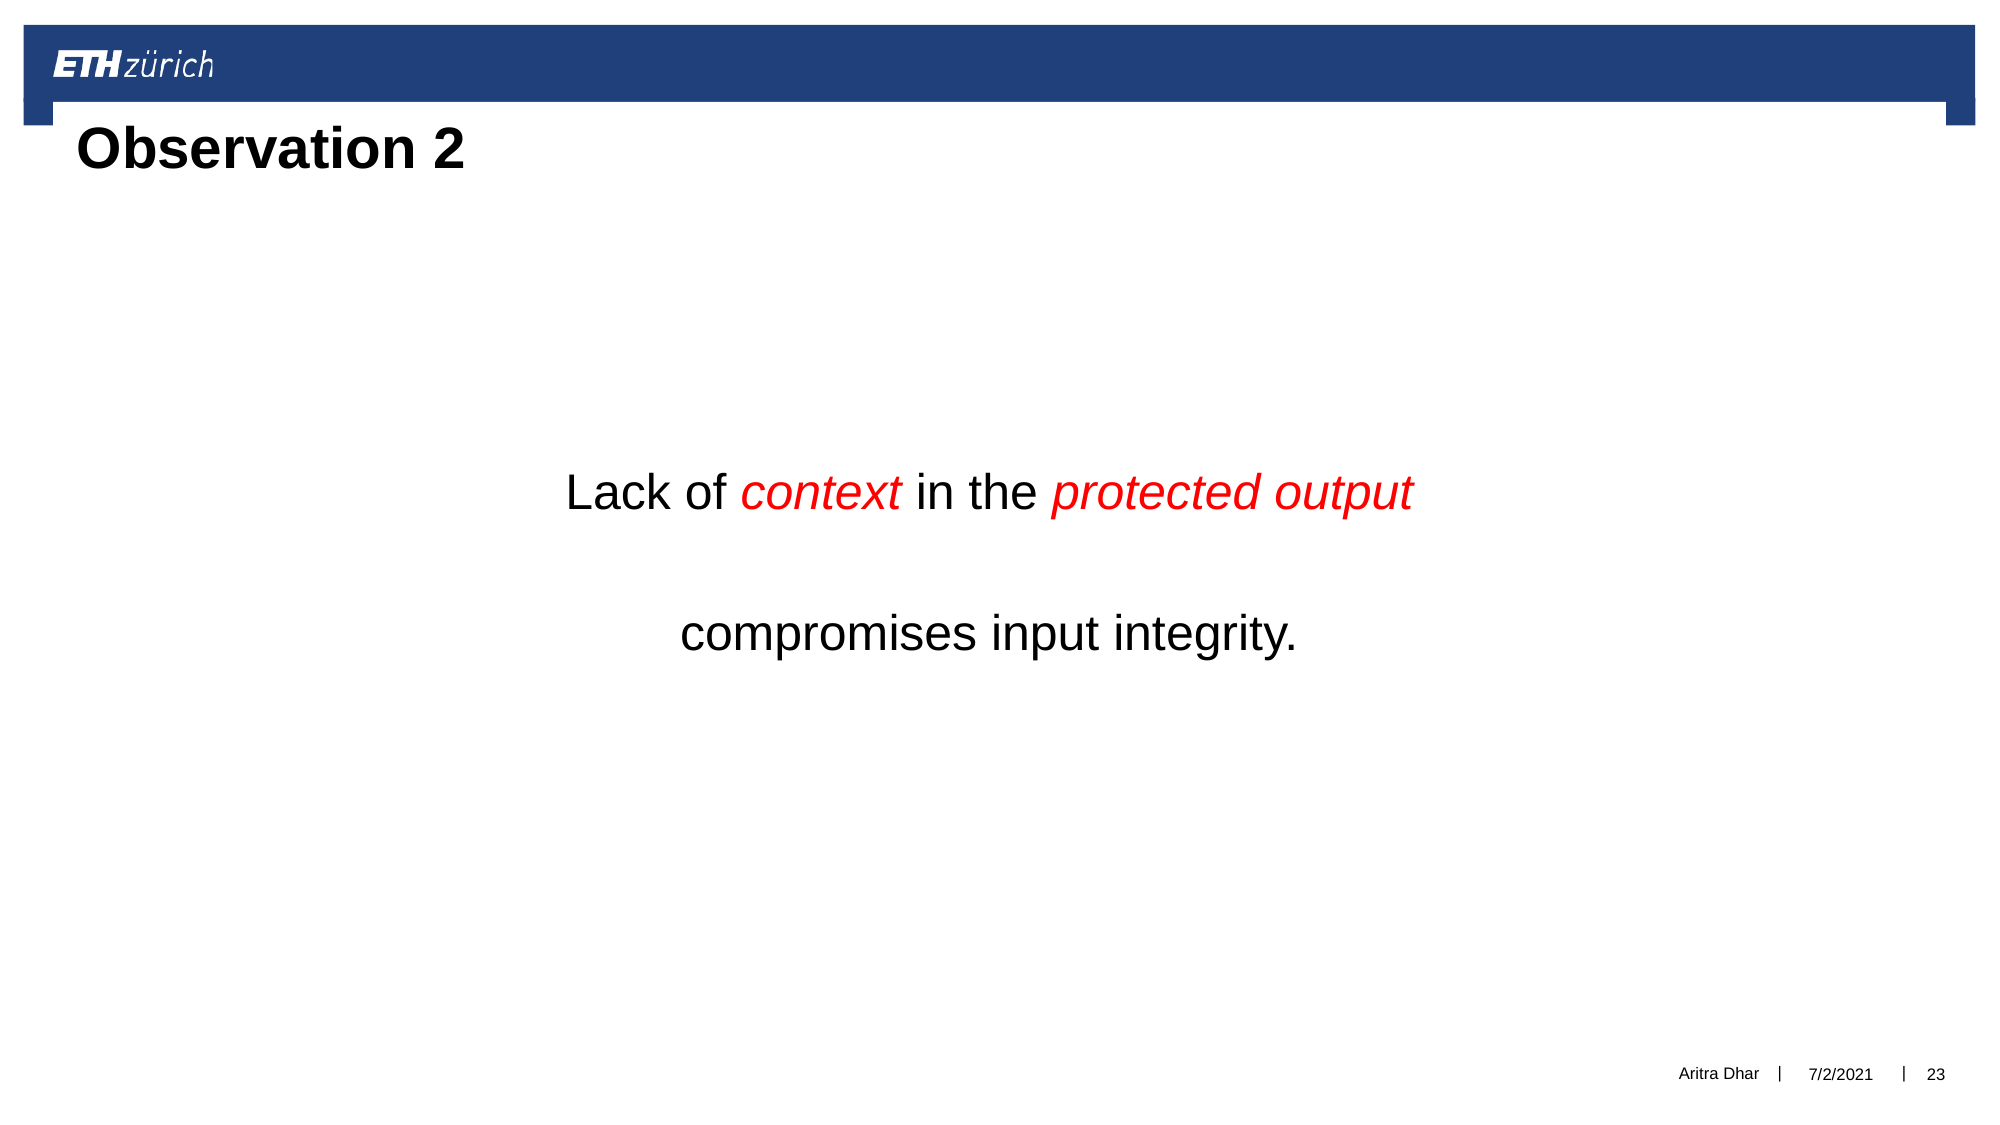

# Observation 2
Lack of context in the protected output

compromises input integrity.
Aritra Dhar
7/2/2021
23